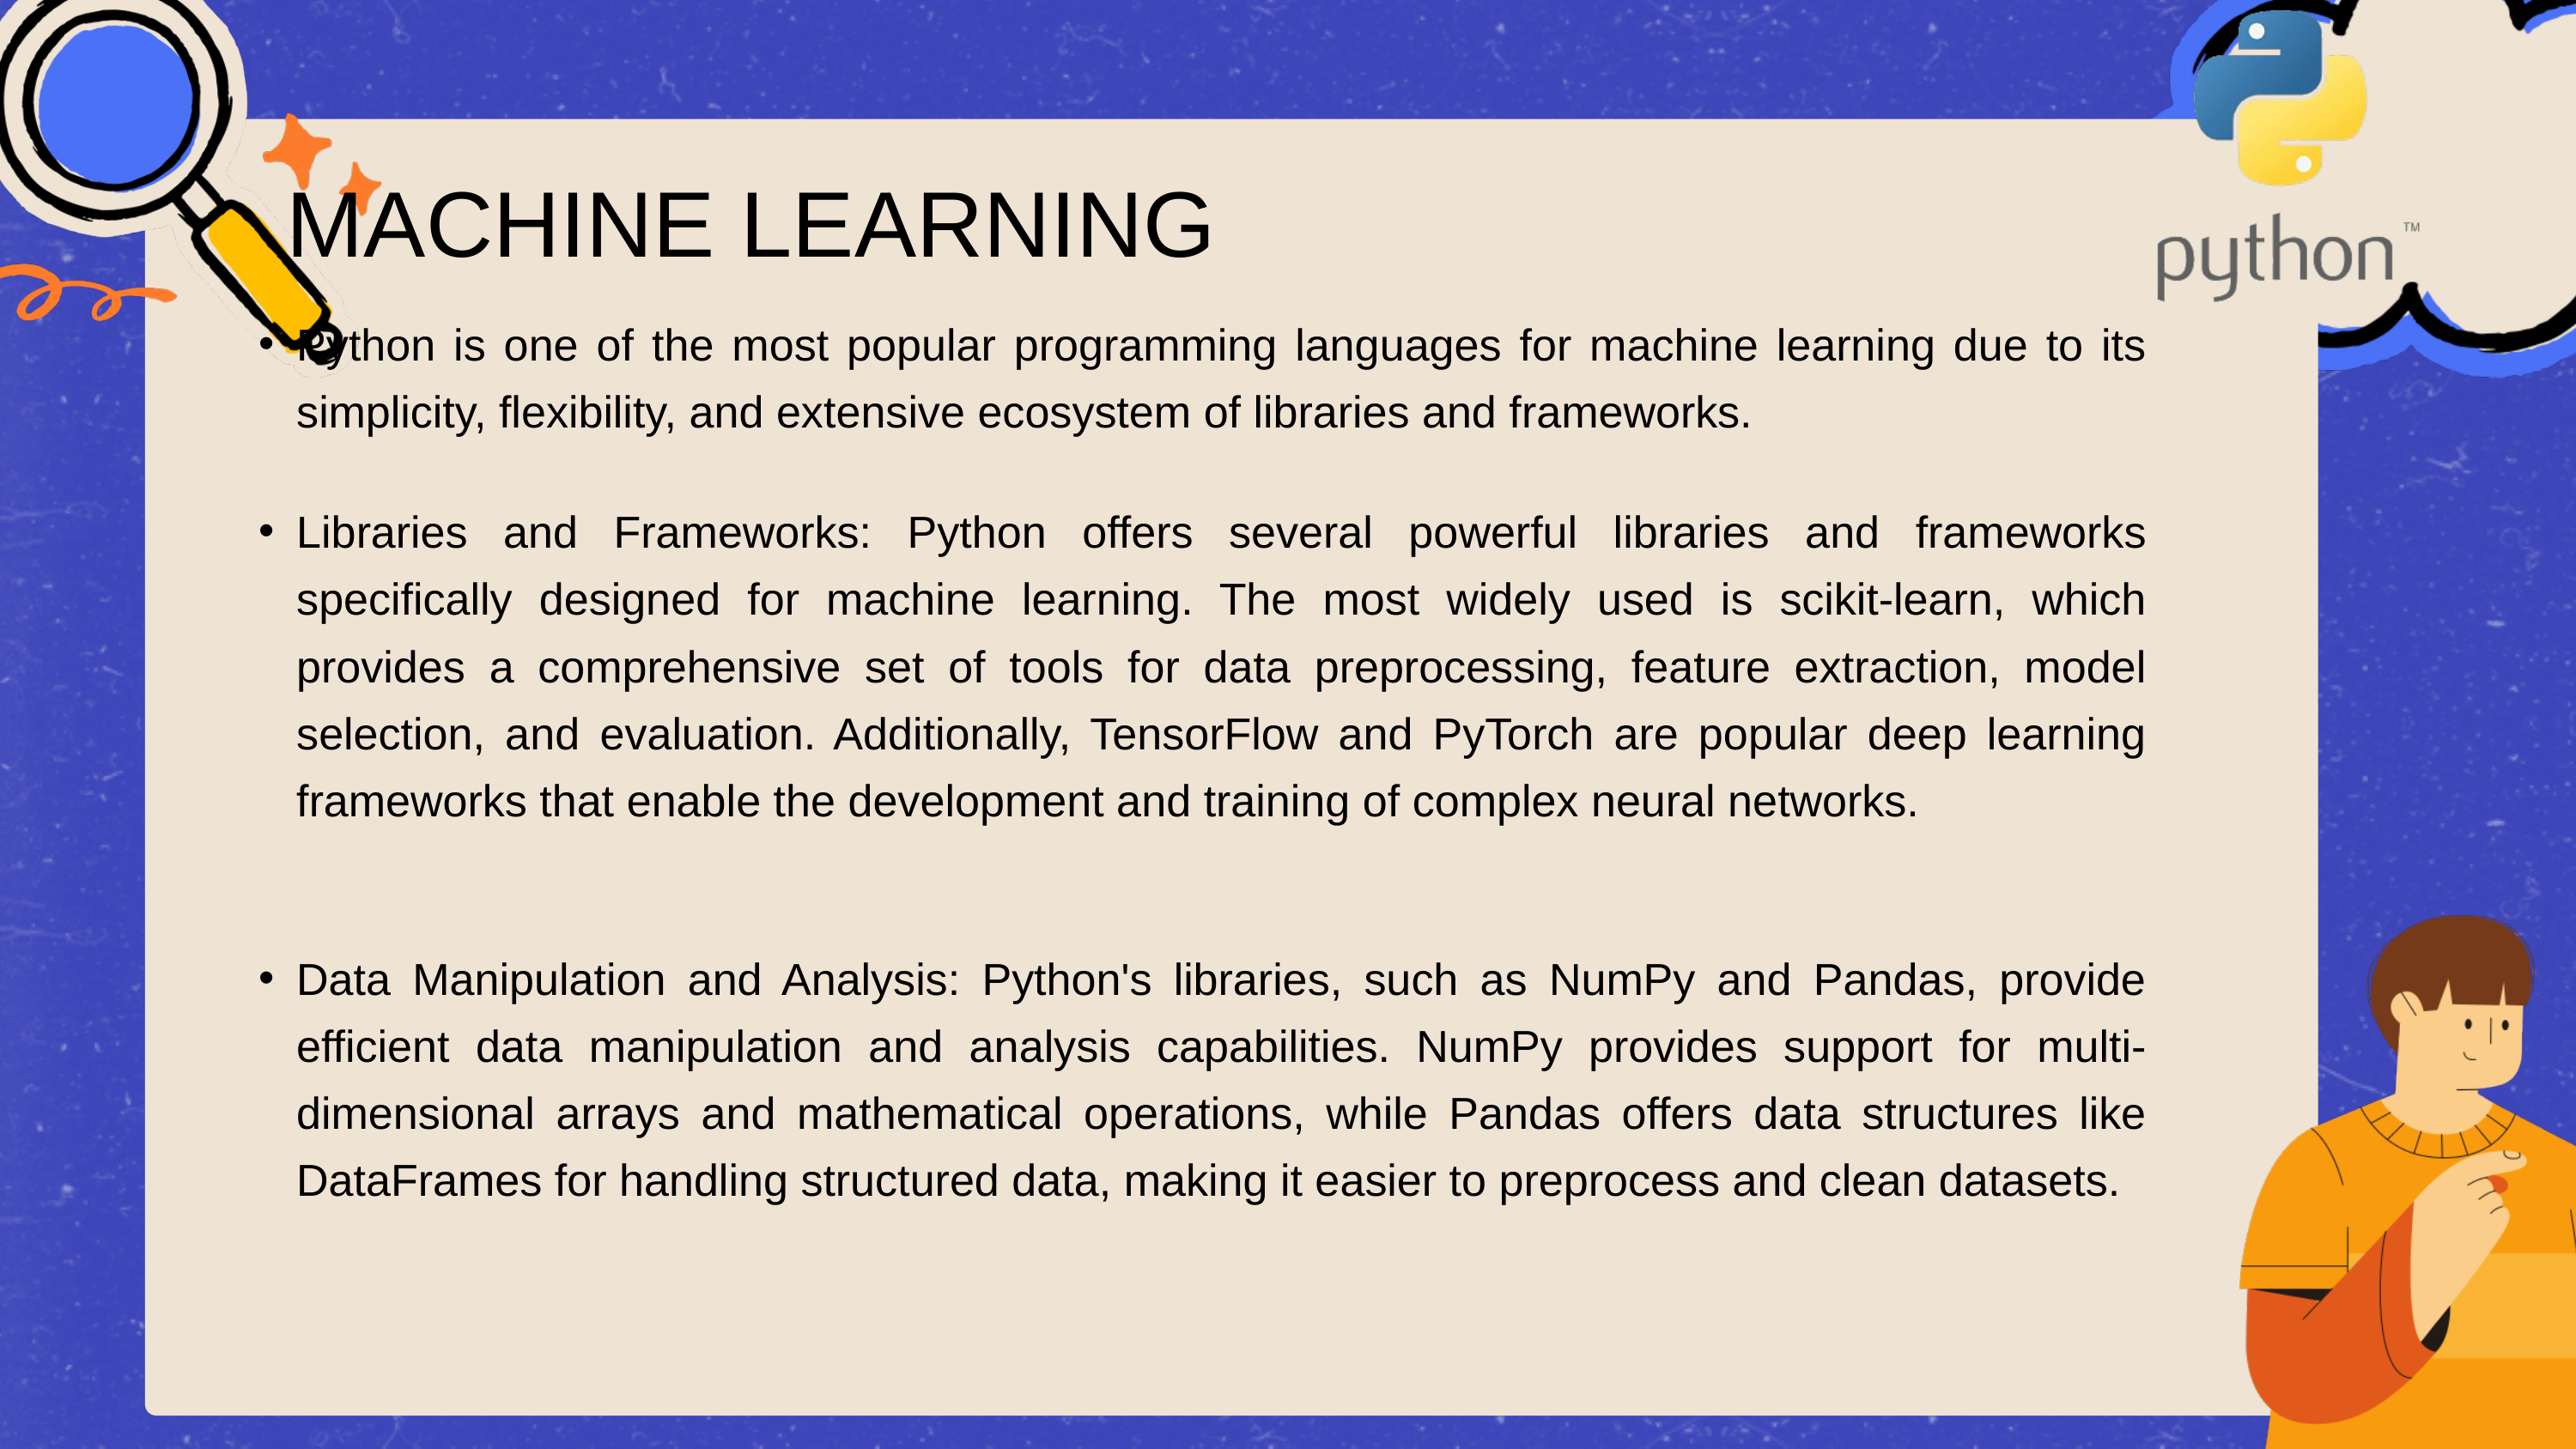

MACHINE LEARNING
Python is one of the most popular programming languages for machine learning due to its simplicity, flexibility, and extensive ecosystem of libraries and frameworks.
Libraries and Frameworks: Python offers several powerful libraries and frameworks specifically designed for machine learning. The most widely used is scikit-learn, which provides a comprehensive set of tools for data preprocessing, feature extraction, model selection, and evaluation. Additionally, TensorFlow and PyTorch are popular deep learning frameworks that enable the development and training of complex neural networks.

Data Manipulation and Analysis: Python's libraries, such as NumPy and Pandas, provide efficient data manipulation and analysis capabilities. NumPy provides support for multi-dimensional arrays and mathematical operations, while Pandas offers data structures like DataFrames for handling structured data, making it easier to preprocess and clean datasets.